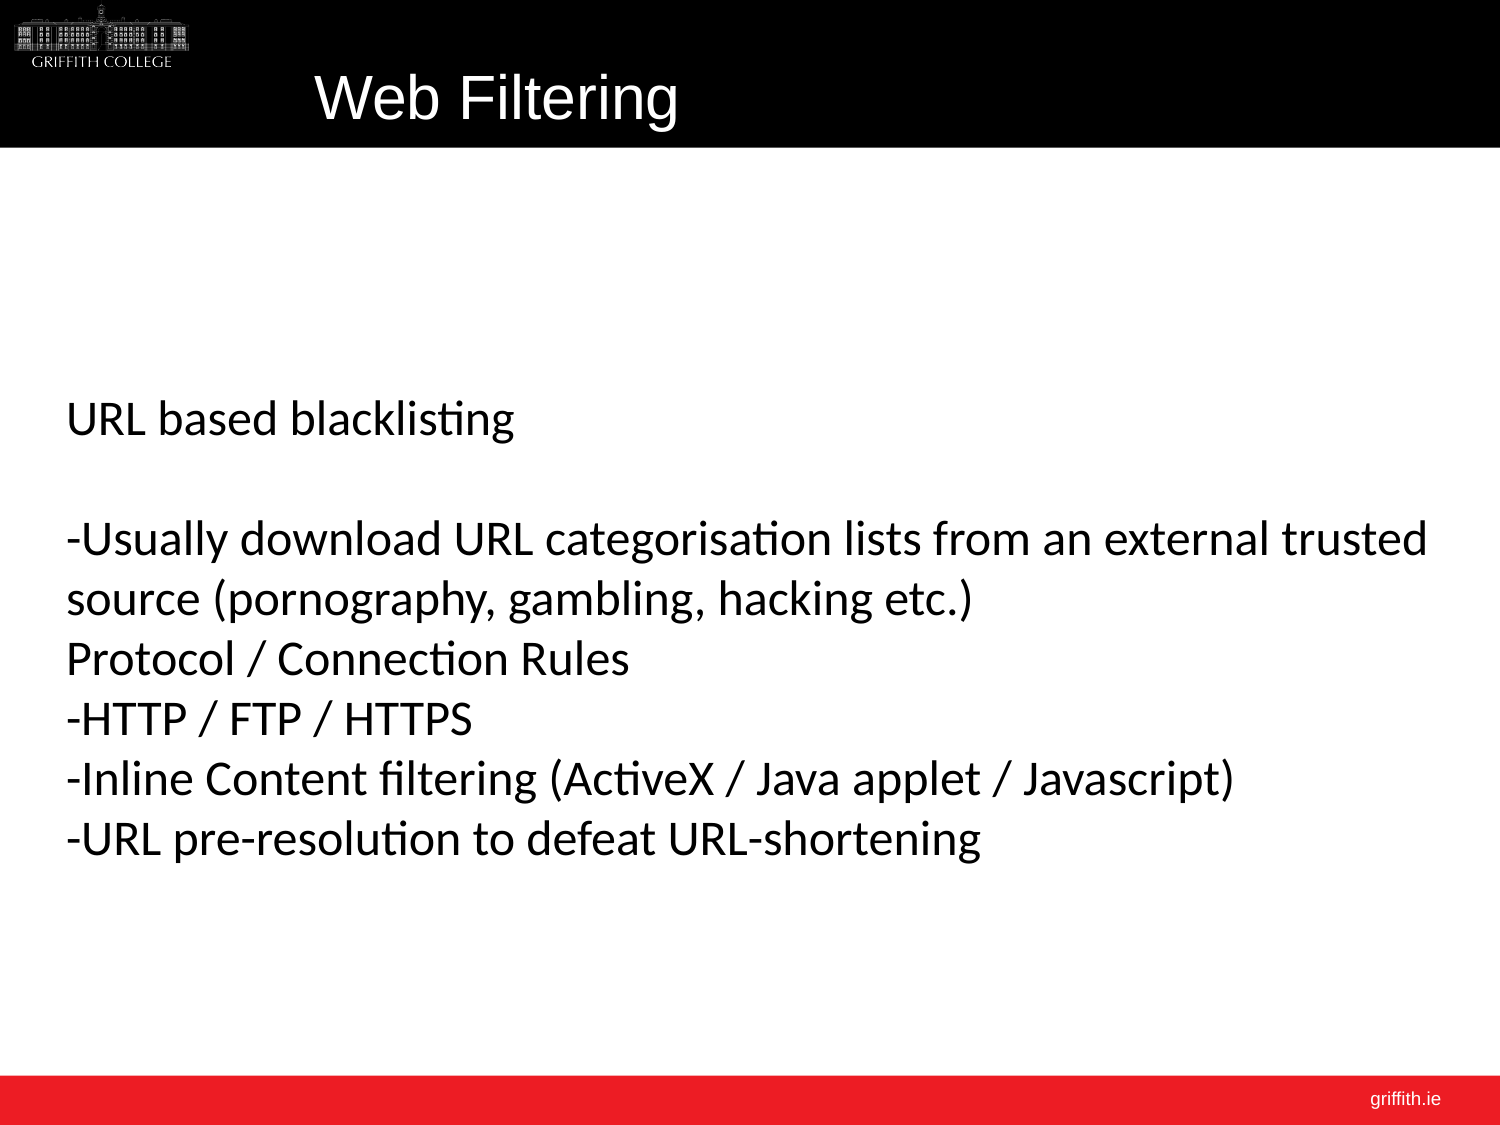

# Web Filtering
URL based blacklisting

-Usually download URL categorisation lists from an external trusted source (pornography, gambling, hacking etc.)
Protocol / Connection Rules
-HTTP / FTP / HTTPS
-Inline Content filtering (ActiveX / Java applet / Javascript)
-URL pre-resolution to defeat URL-shortening